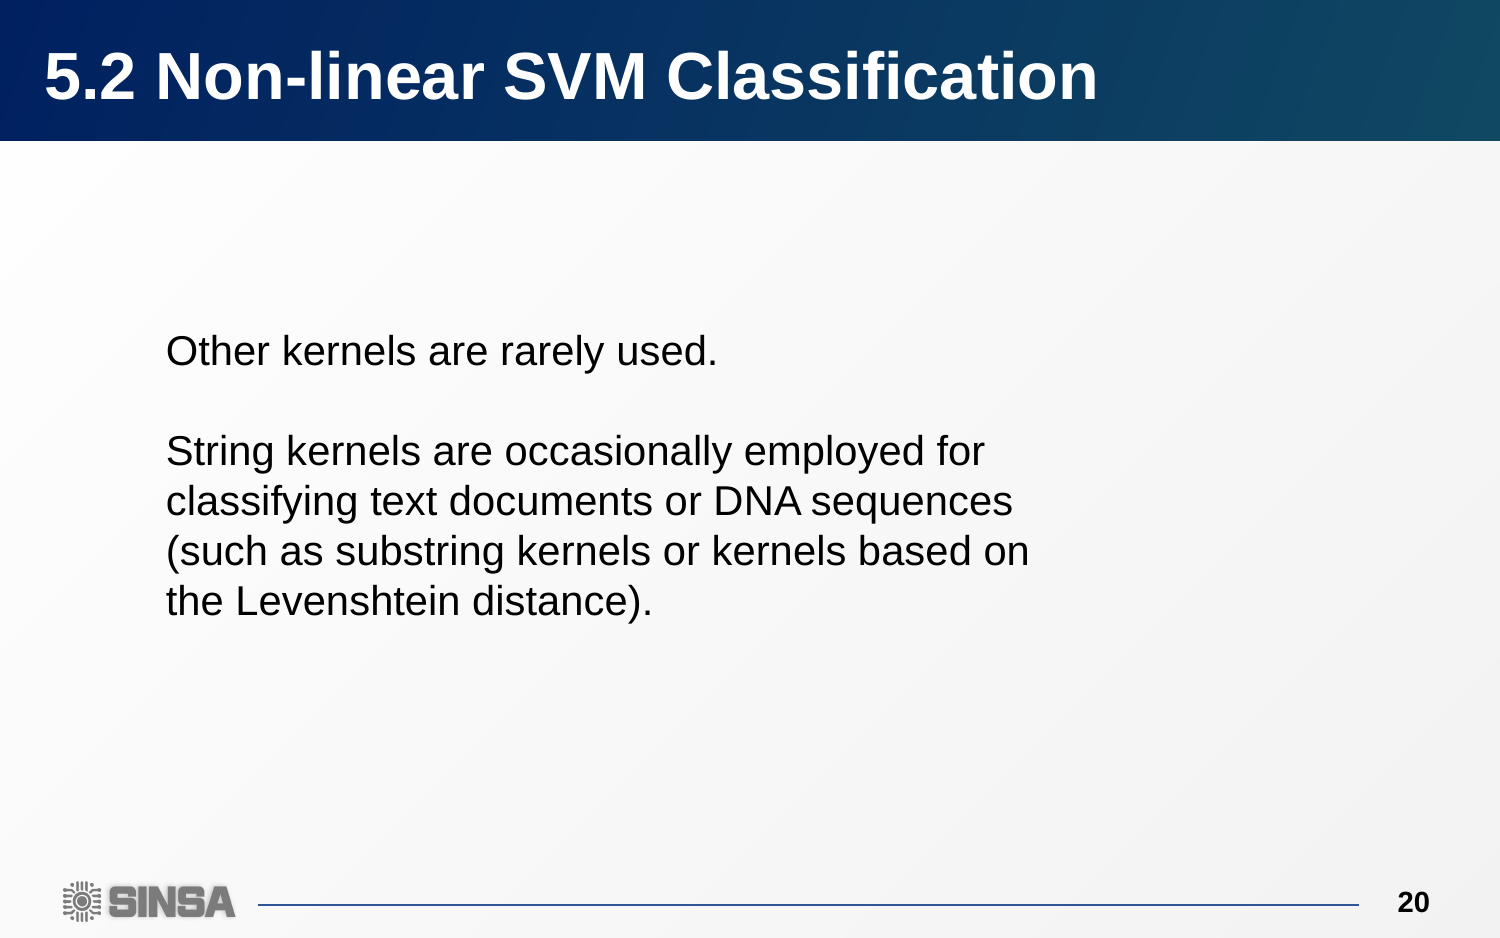

# 5.2 Non-linear SVM Classification
Other kernels are rarely used.

String kernels are occasionally employed for
classifying text documents or DNA sequences
(such as substring kernels or kernels based on
the Levenshtein distance).

20